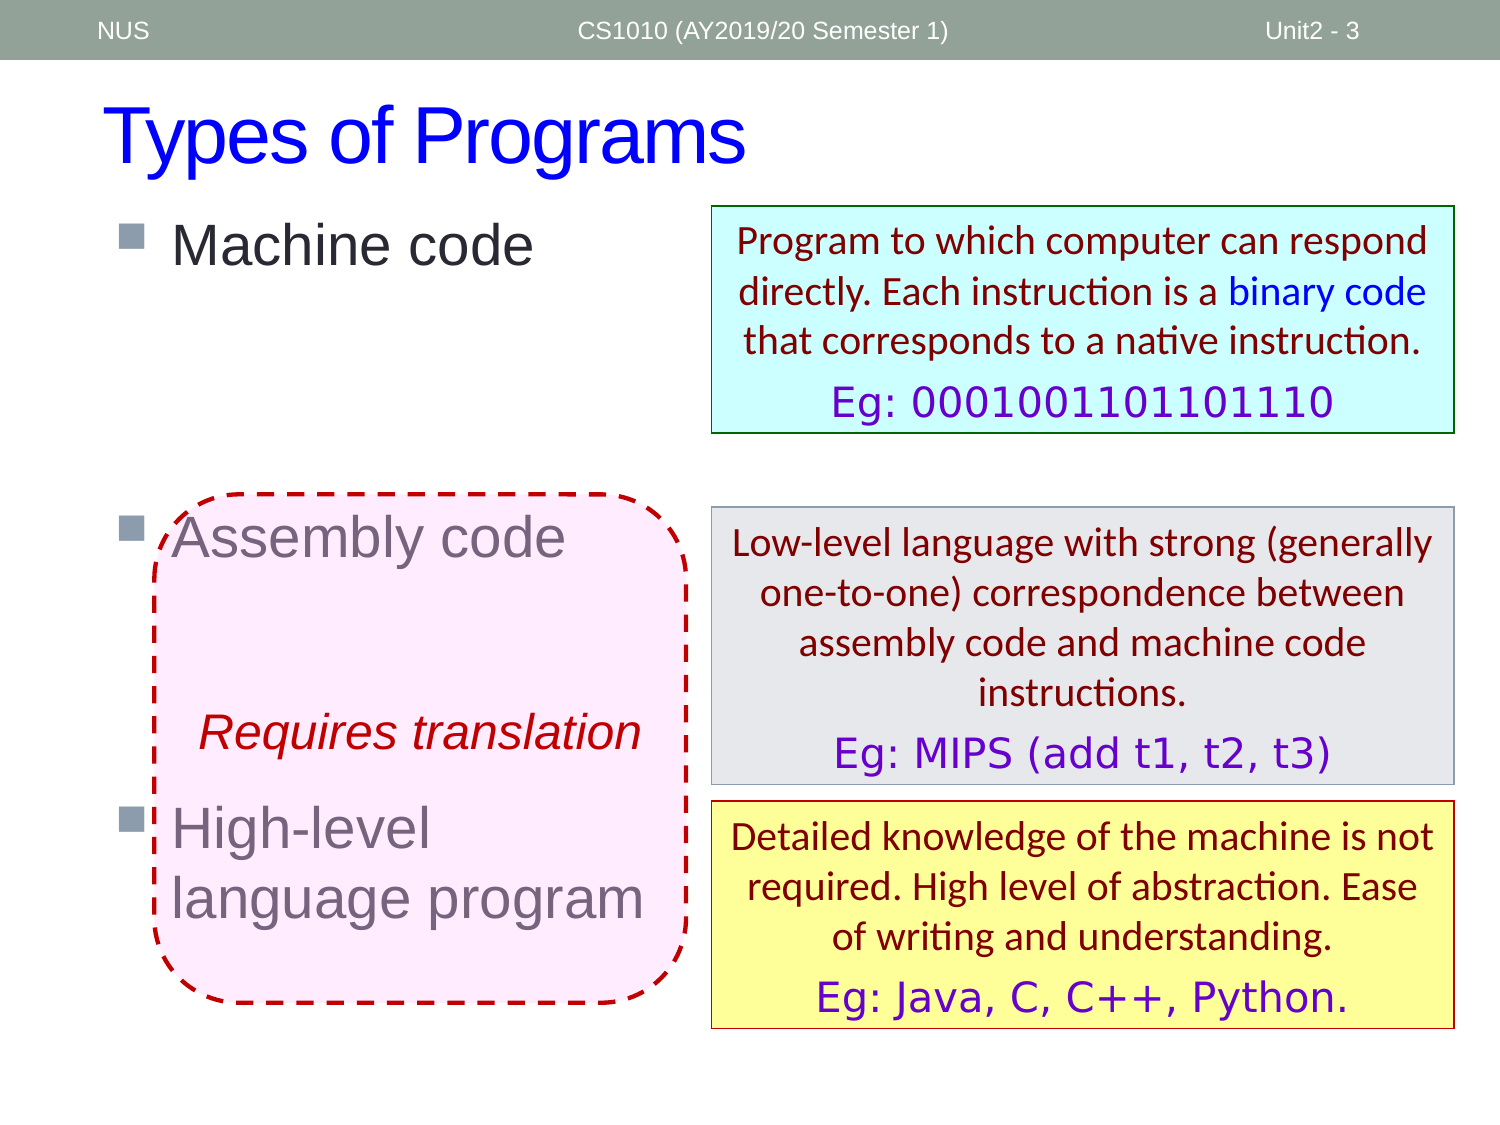

NUS
CS1010 (AY2019/20 Semester 1)
Unit2 - 3
# Types of Programs
Machine code

Assembly code

High-level language program
Program to which computer can respond directly. Each instruction is a binary code that corresponds to a native instruction.
Eg: 0001001101101110

Requires translation
Low-level language with strong (generally one-to-one) correspondence between assembly code and machine code instructions.
Eg: MIPS (add t1, t2, t3)
Detailed knowledge of the machine is not required. High level of abstraction. Ease of writing and understanding.
Eg: Java, C, C++, Python.